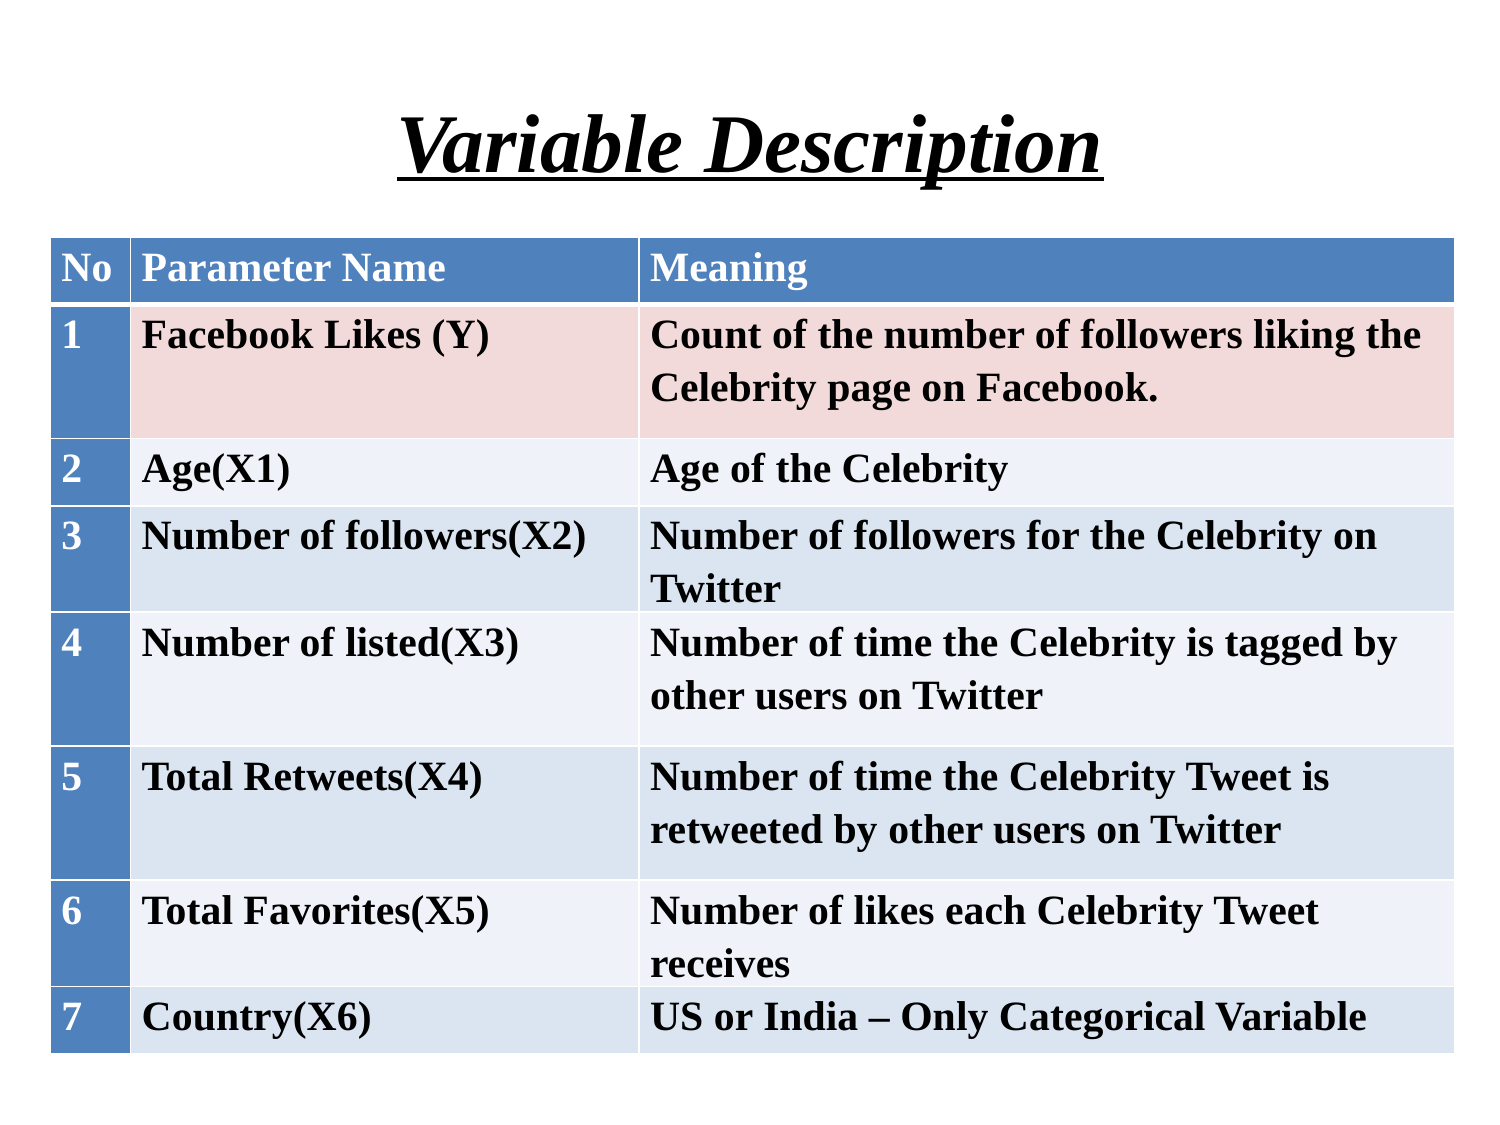

# Variable Description
| No | Parameter Name | Meaning |
| --- | --- | --- |
| 1 | Facebook Likes (Y) | Count of the number of followers liking the Celebrity page on Facebook. |
| 2 | Age(X1) | Age of the Celebrity |
| 3 | Number of followers(X2) | Number of followers for the Celebrity on Twitter |
| 4 | Number of listed(X3) | Number of time the Celebrity is tagged by other users on Twitter |
| 5 | Total Retweets(X4) | Number of time the Celebrity Tweet is retweeted by other users on Twitter |
| 6 | Total Favorites(X5) | Number of likes each Celebrity Tweet receives |
| 7 | Country(X6) | US or India – Only Categorical Variable |